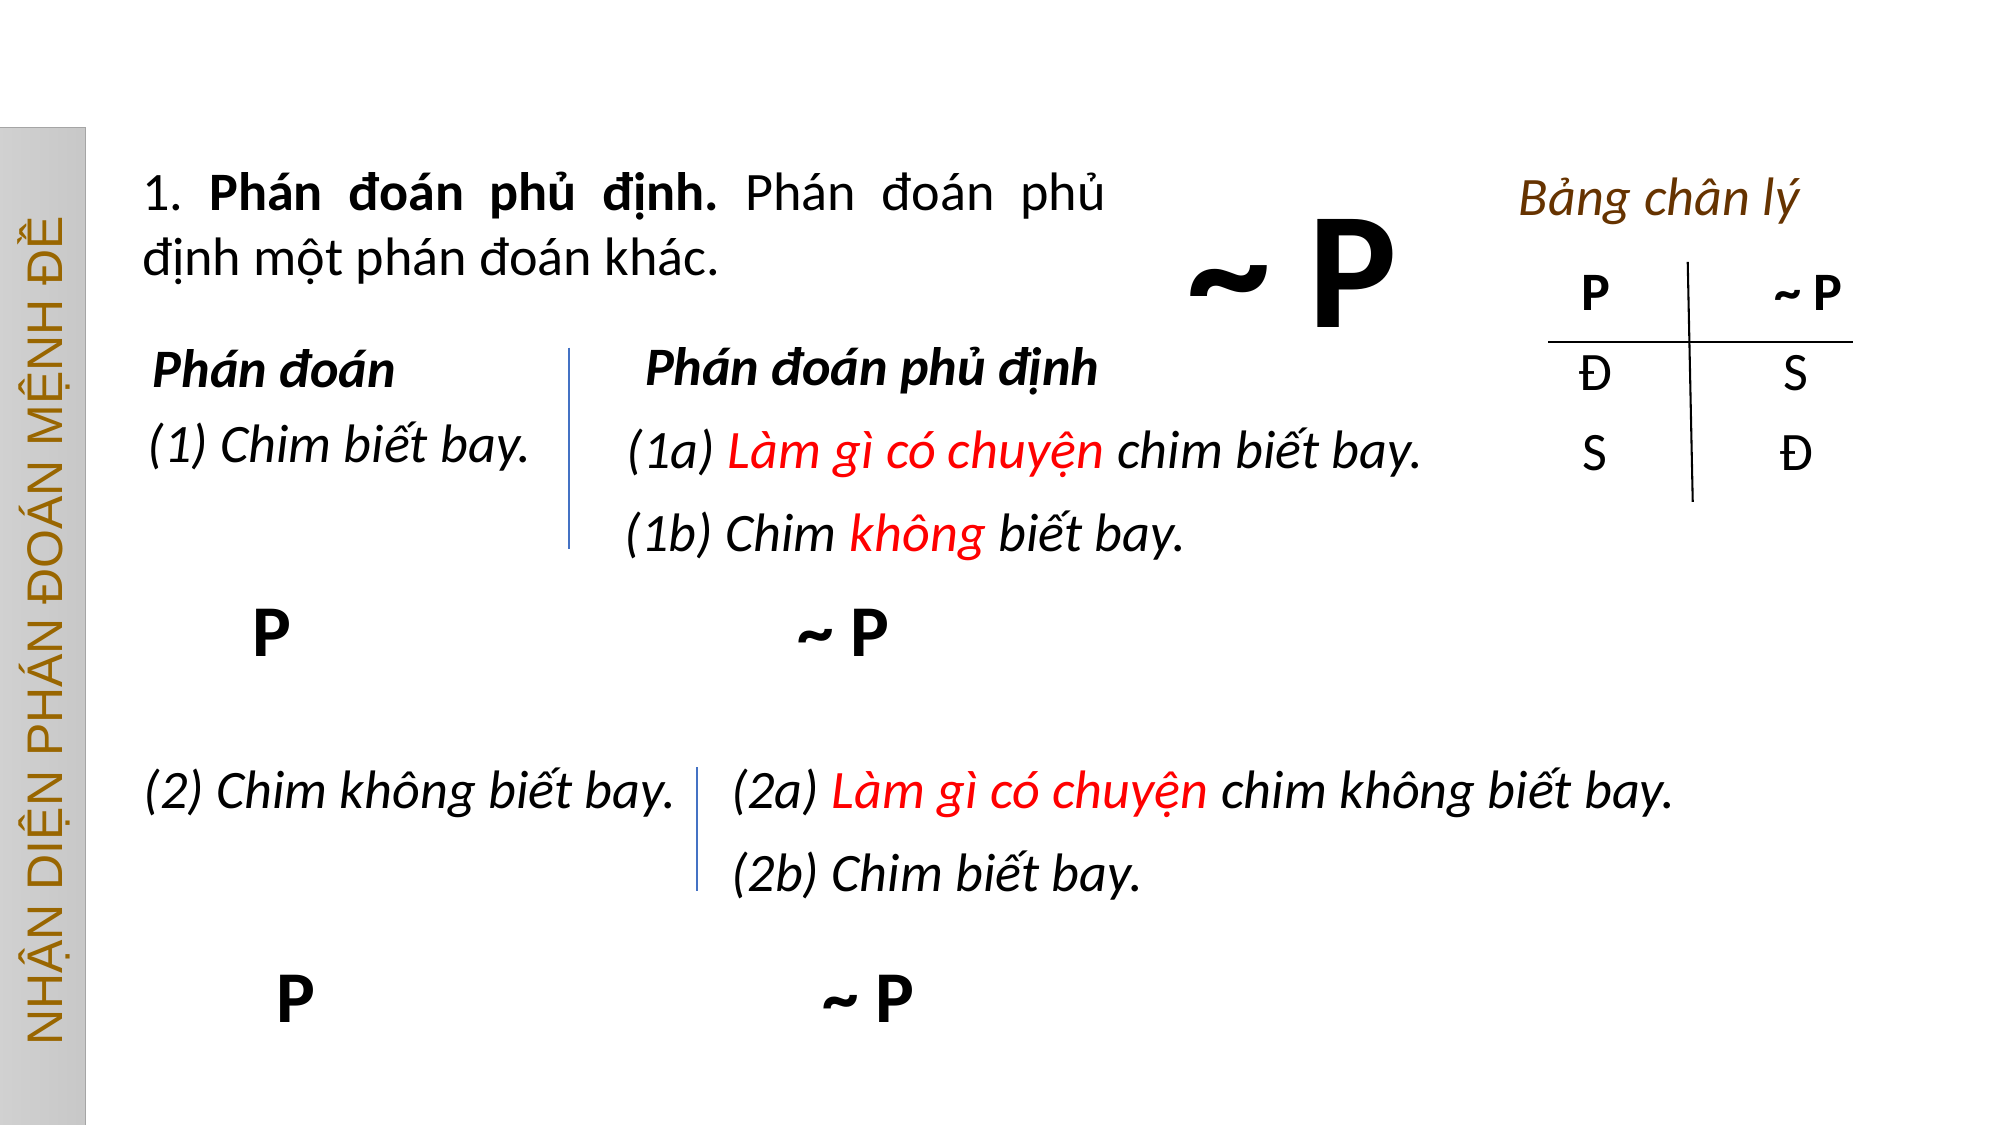

1. Phán đoán phủ định. Phán đoán phủ định một phán đoán khác.
~ P
Bảng chân lý
| P | ~ P |
| --- | --- |
| Đ | S |
| S | Đ |
Phán đoán phủ định
Phán đoán
(1) Chim biết bay.
(1a) Làm gì có chuyện chim biết bay.
(1b) Chim không biết bay.
P
~ P
NHẬN DIỆN PHÁN ĐOÁN MỆNH ĐỀ
(2) Chim không biết bay.
(2a) Làm gì có chuyện chim không biết bay.
(2b) Chim biết bay.
P
~ P